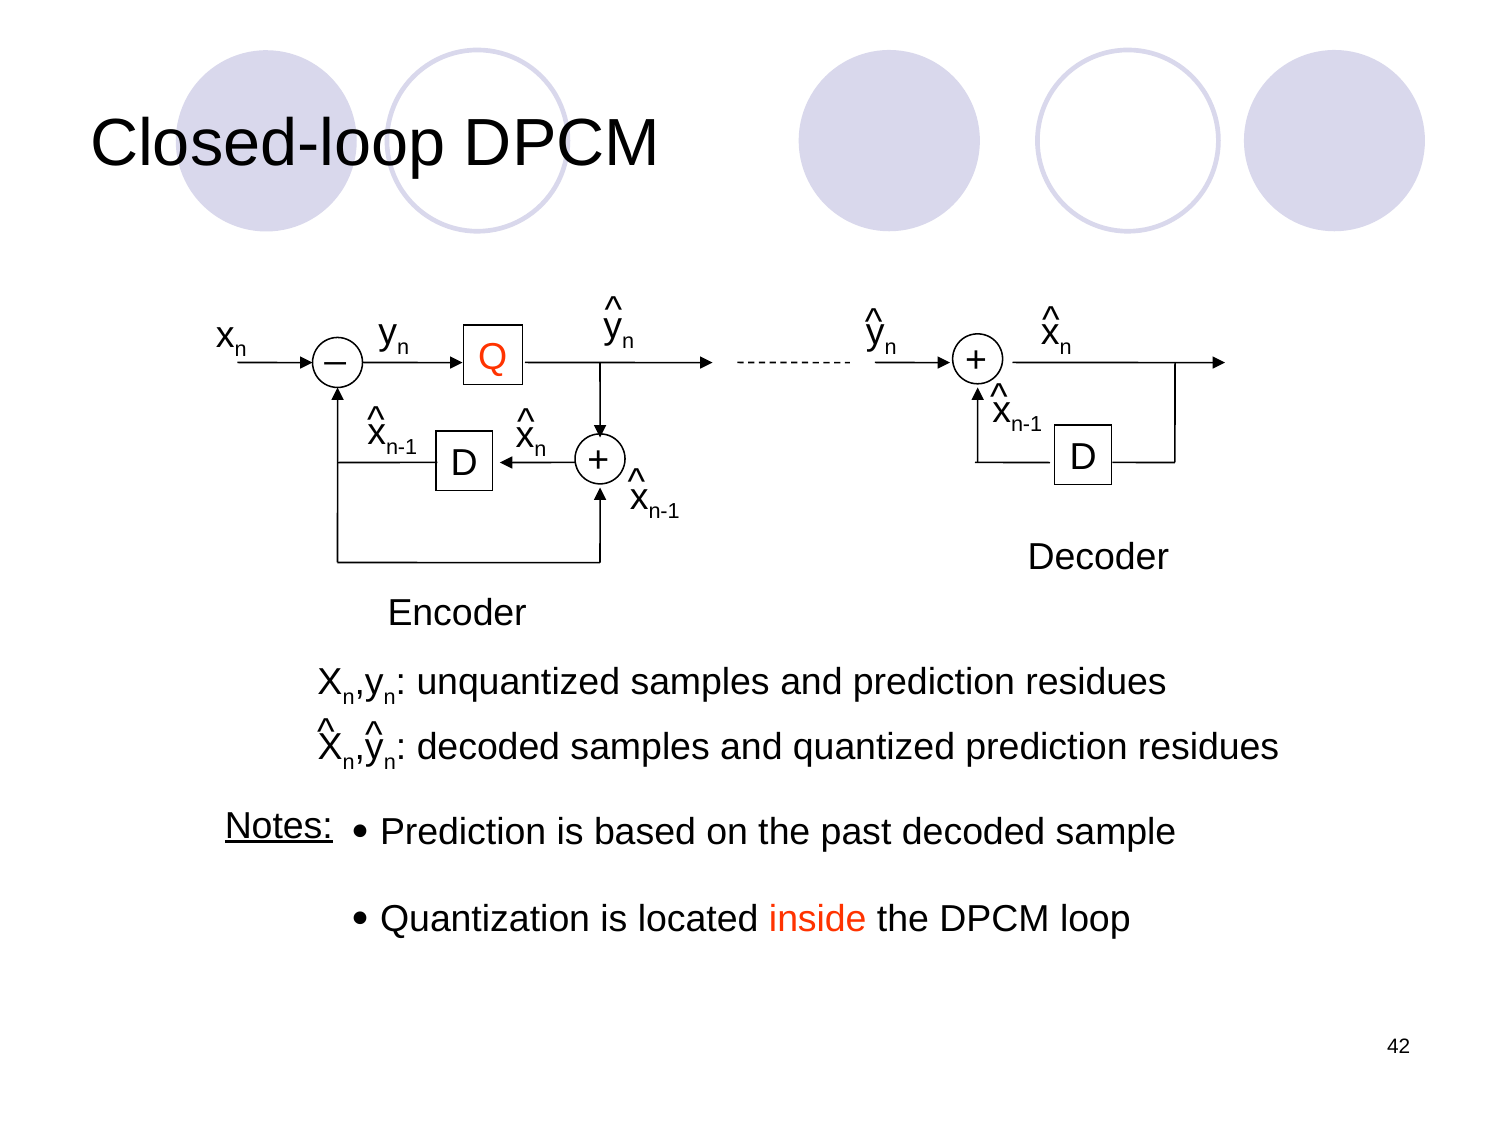

# Closed-loop DPCM
^
^
^
yn
yn
yn
xn
xn
_
Q
+

^
xn-1

^

^
xn-1
xn
D
+
D

^

xn-1

Decoder

Encoder
Xn,yn: unquantized samples and prediction residues
^
^
Xn,yn: decoded samples and quantized prediction residues
Notes:
• Prediction is based on the past decoded sample
• Quantization is located inside the DPCM loop
42